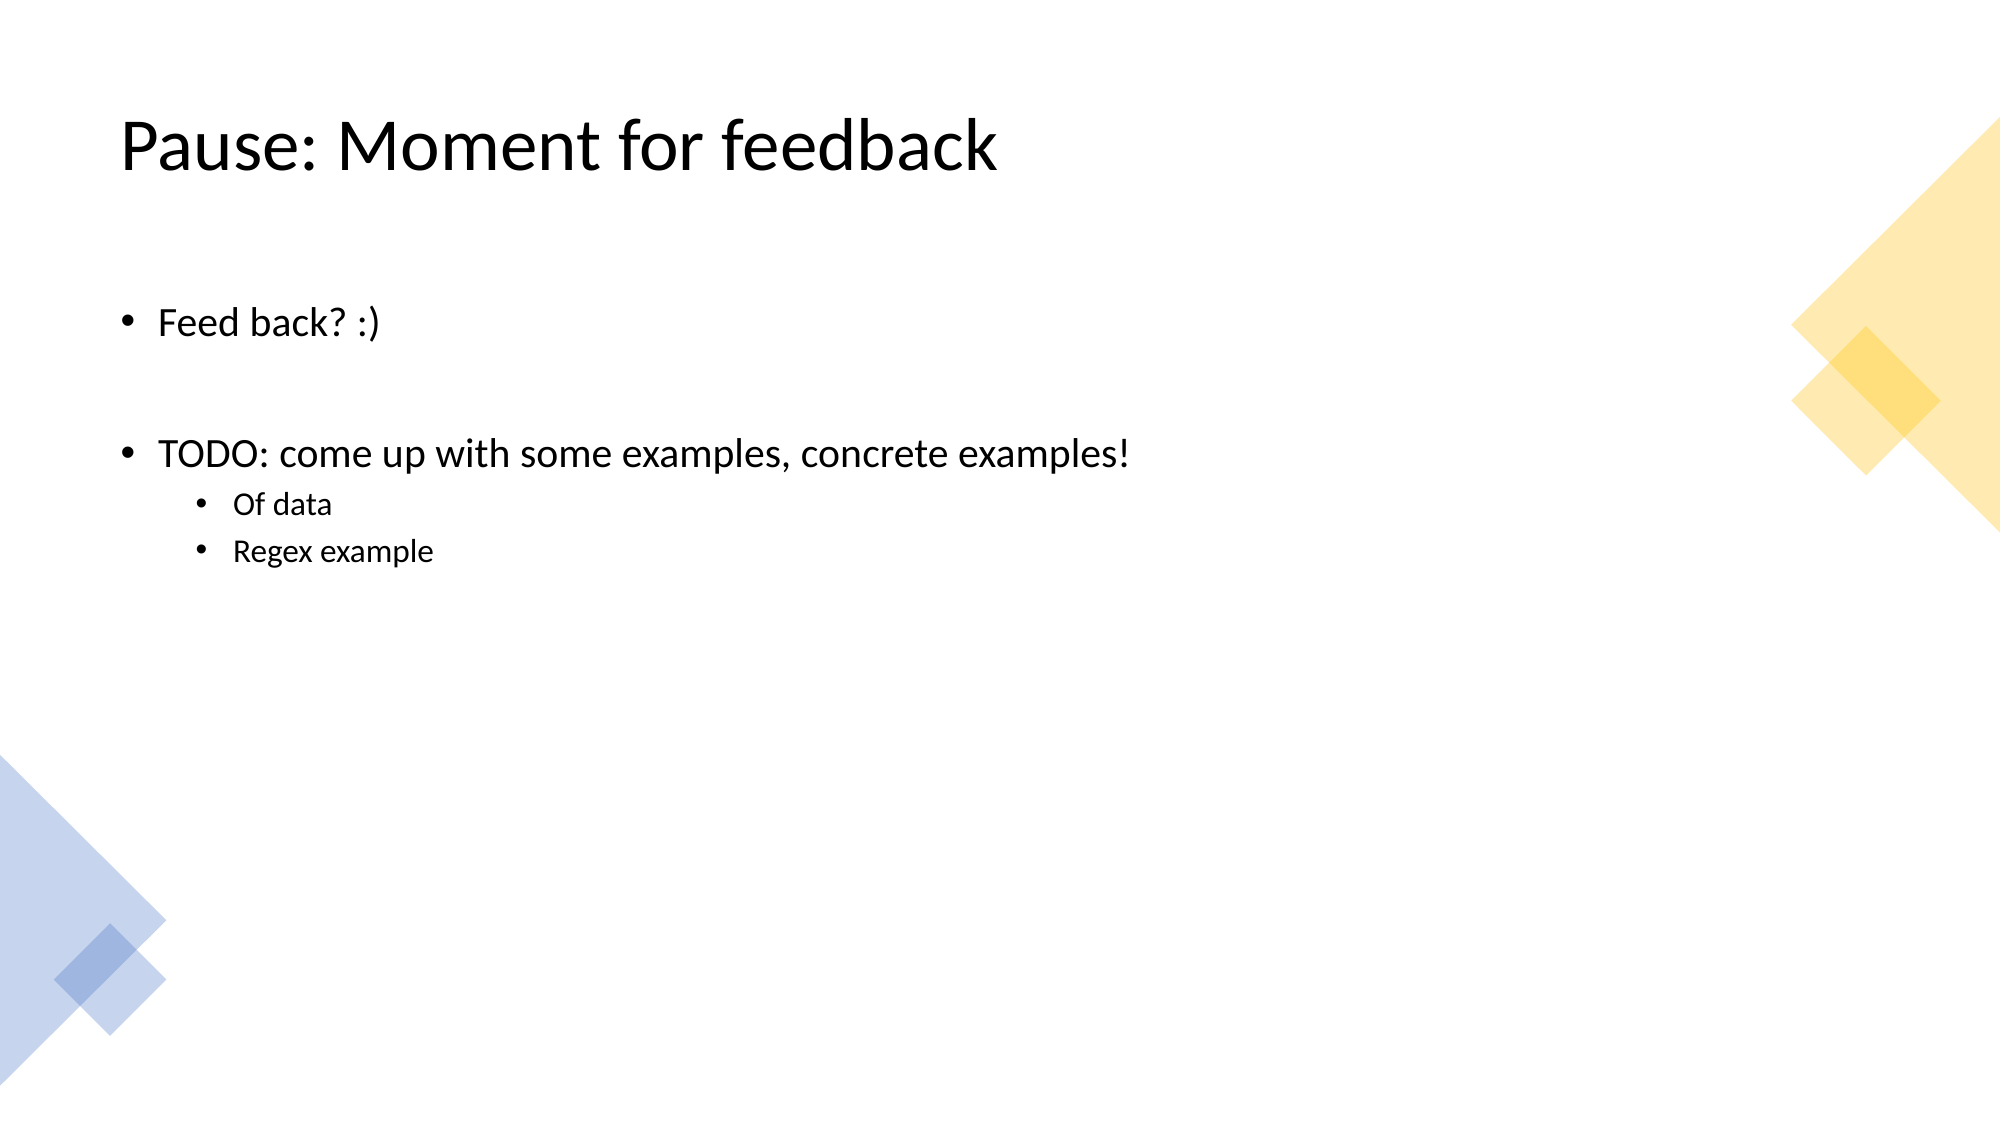

# Pause: Moment for feedback

Feed back? :)

TODO: come up with some examples, concrete examples!
Of data
Regex example